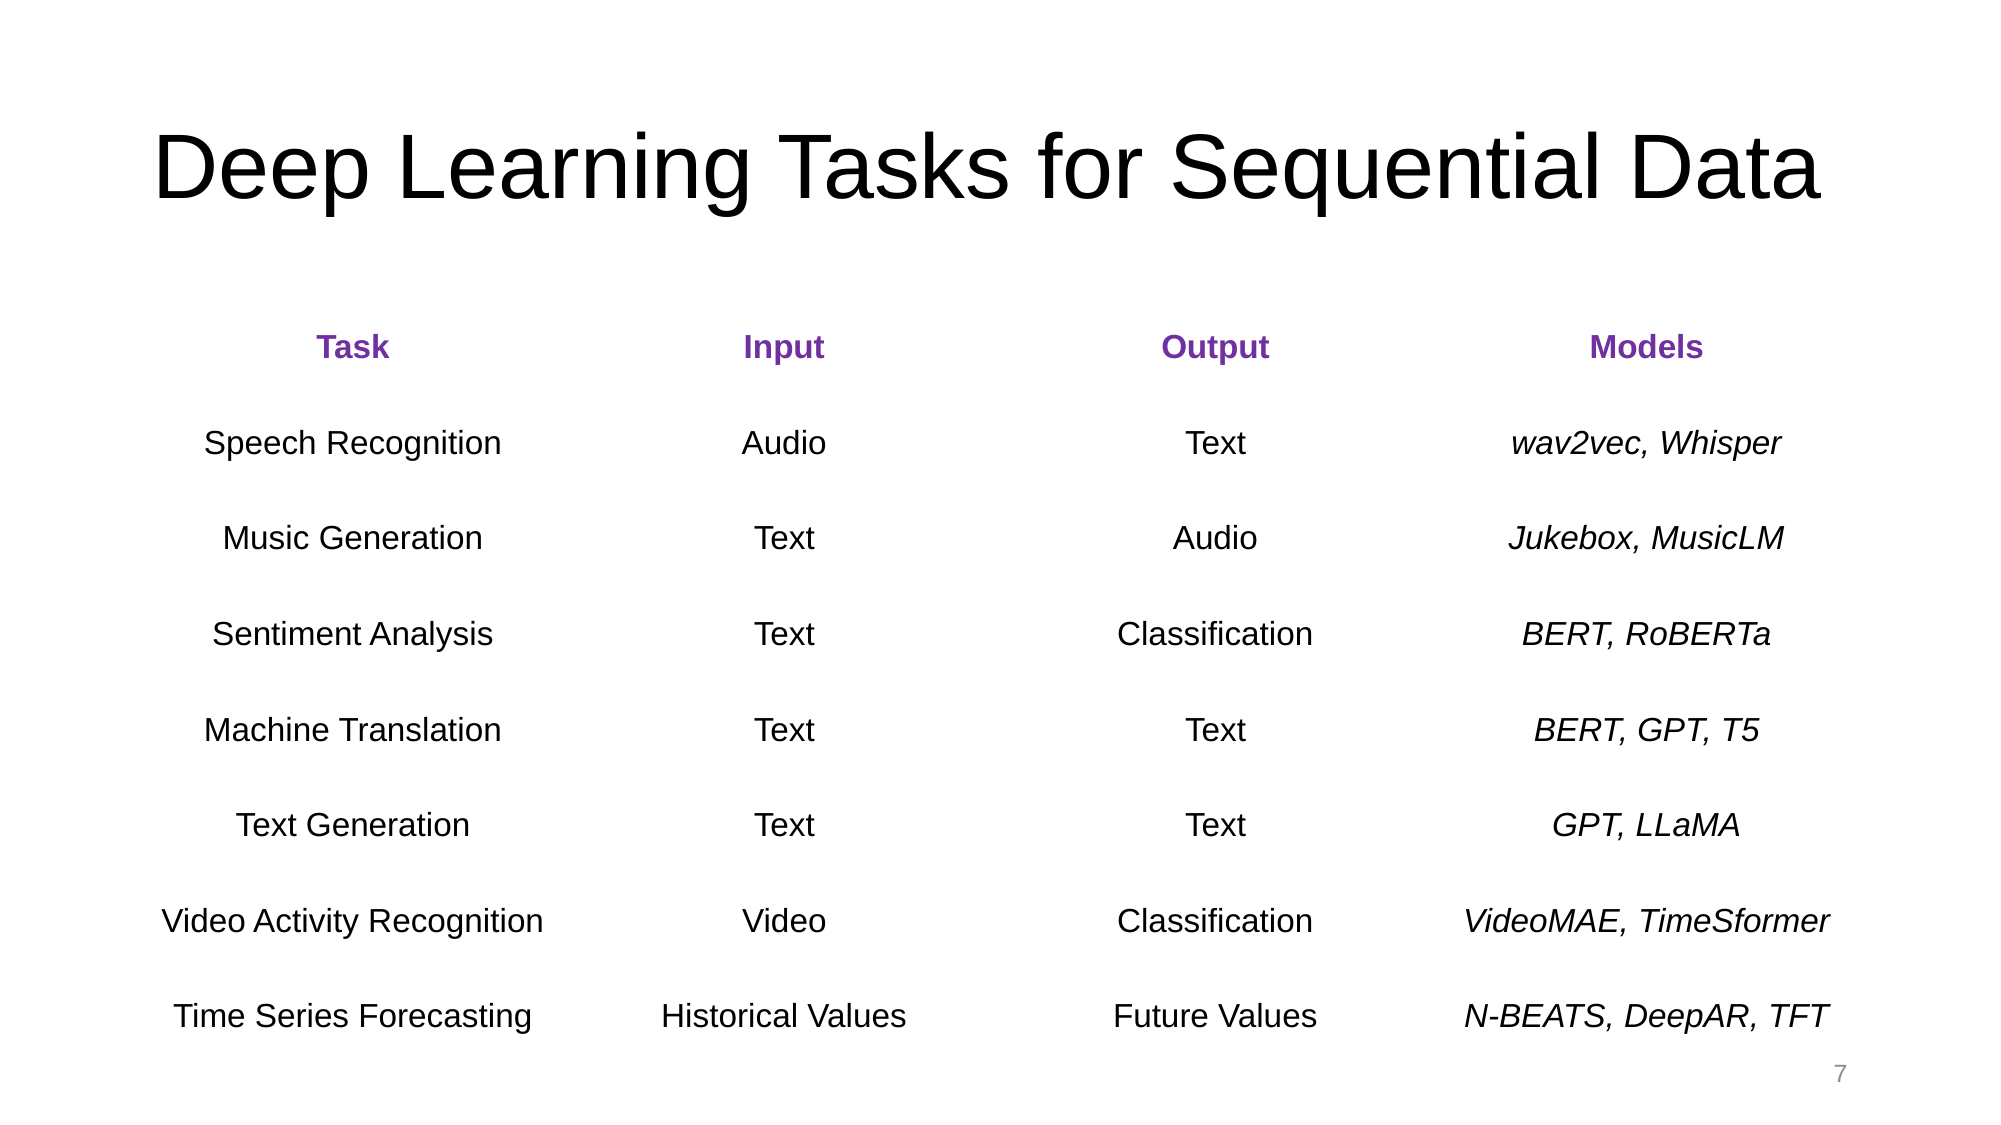

# Deep Learning Tasks for Sequential Data
| Task | Input | Output | Models |
| --- | --- | --- | --- |
| Speech Recognition | Audio | Text | wav2vec, Whisper |
| --- | --- | --- | --- |
| Music Generation | Text | Audio | Jukebox, MusicLM |
| --- | --- | --- | --- |
| Sentiment Analysis | Text | Classification | BERT, RoBERTa |
| --- | --- | --- | --- |
| Machine Translation | Text | Text | BERT, GPT, T5 |
| --- | --- | --- | --- |
| Text Generation | Text | Text | GPT, LLaMA |
| --- | --- | --- | --- |
| Video Activity Recognition | Video | Classification | VideoMAE, TimeSformer |
| --- | --- | --- | --- |
| Time Series Forecasting | Historical Values | Future Values | N-BEATS, DeepAR, TFT |
| --- | --- | --- | --- |
7